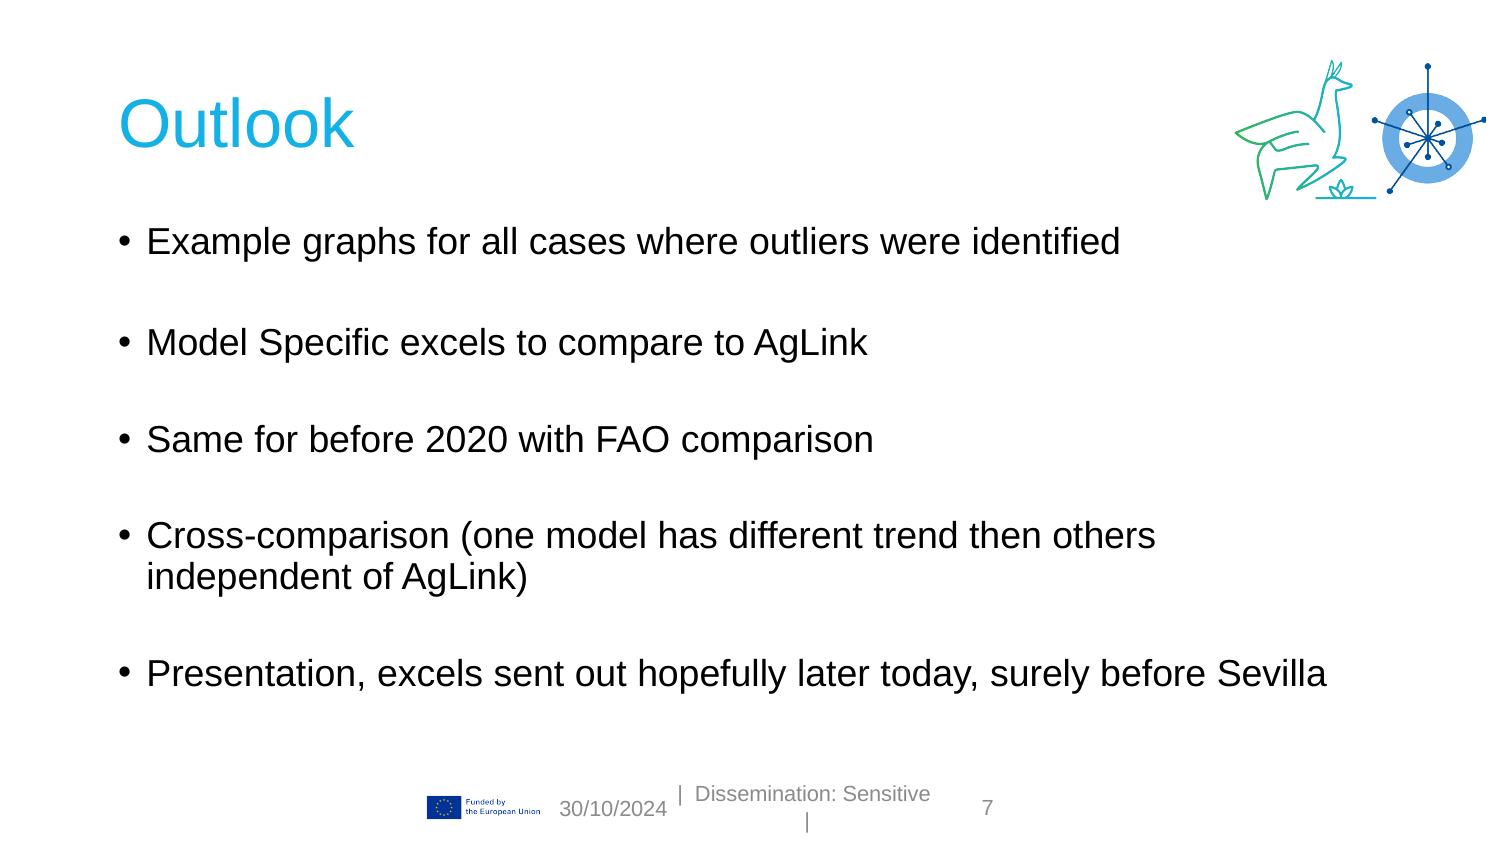

Outlook
Example graphs for all cases where outliers were identified
Model Specific excels to compare to AgLink
Same for before 2020 with FAO comparison
Cross-comparison (one model has different trend then others independent of AgLink)
Presentation, excels sent out hopefully later today, surely before Sevilla